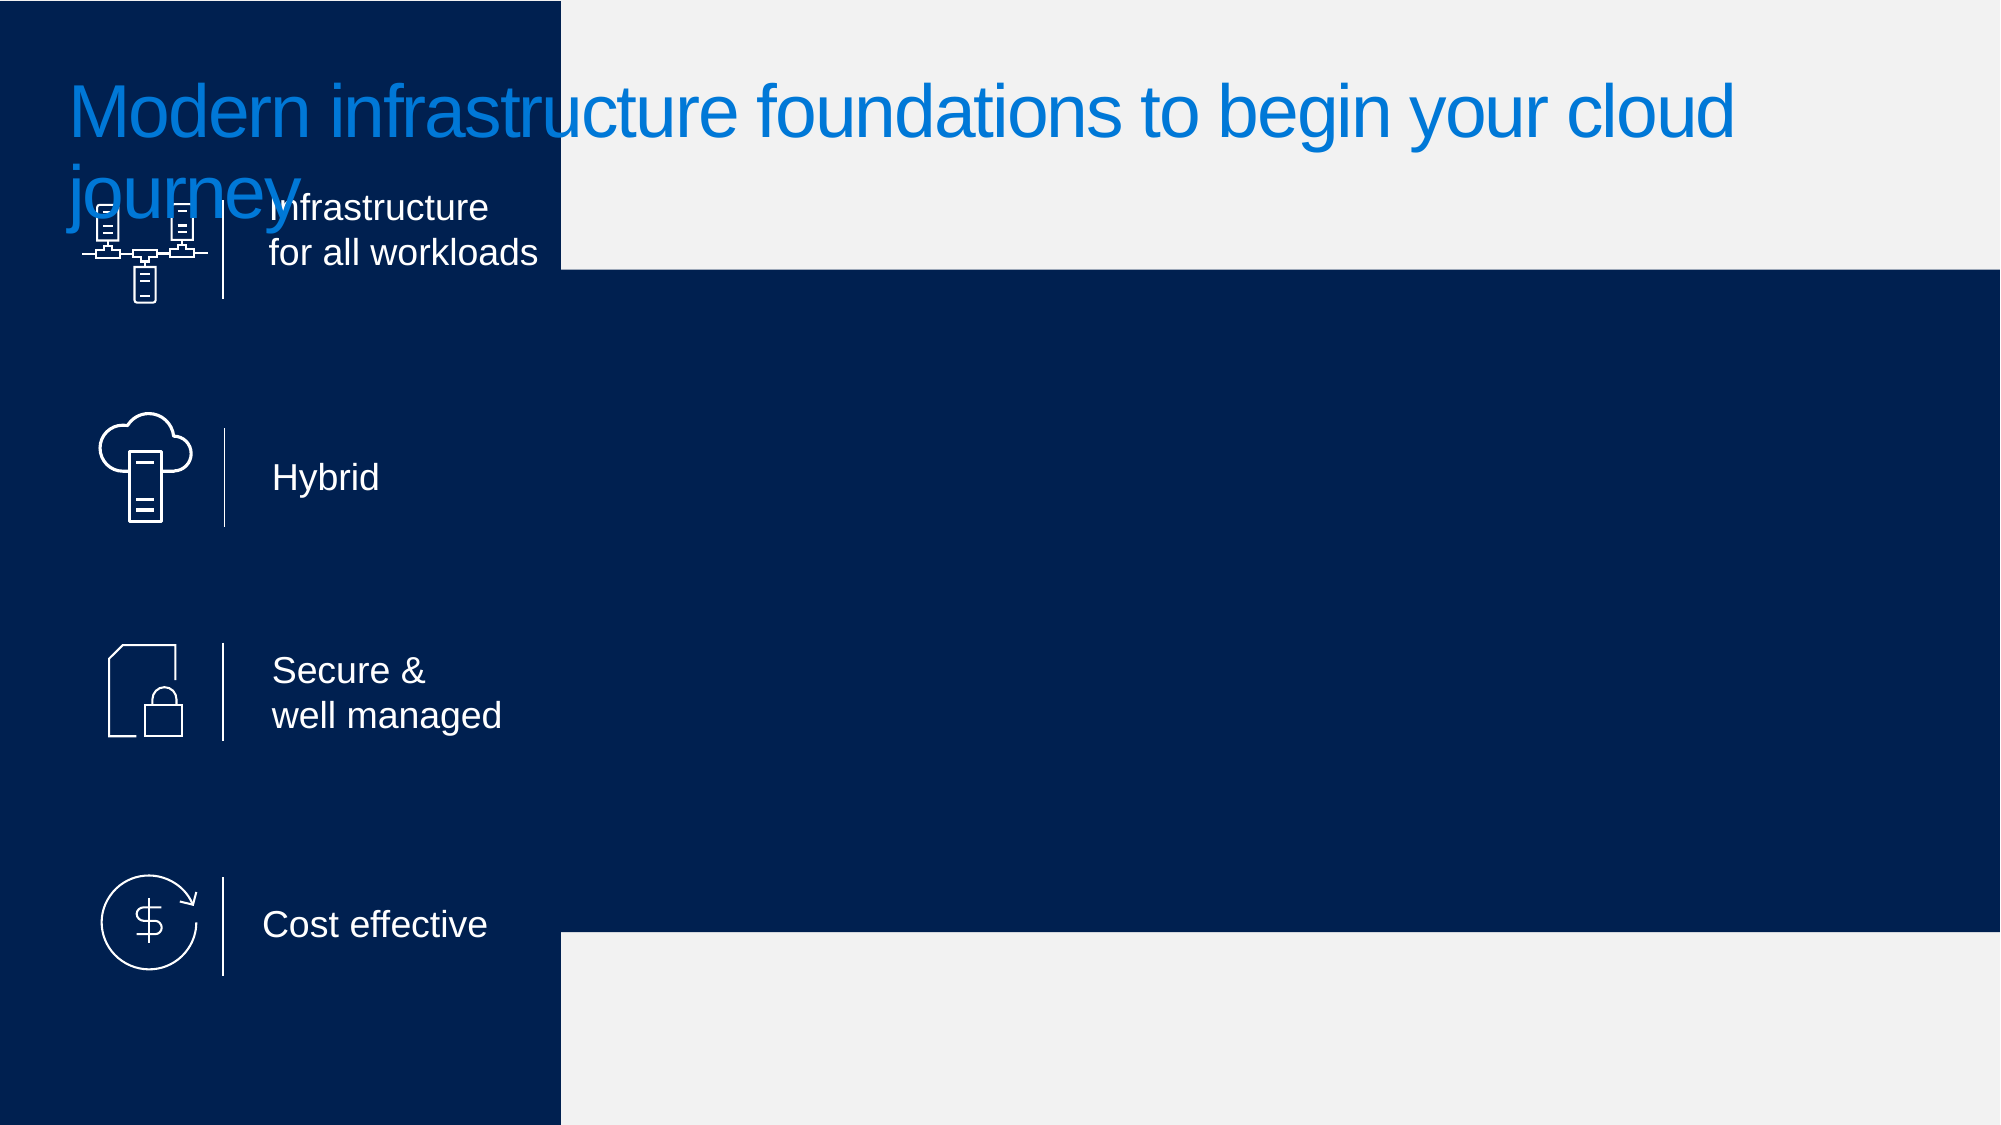

# Modern infrastructure foundations to begin your cloud journey
Infrastructure
for all workloads

Hybrid
Secure &
well managed

Cost effective